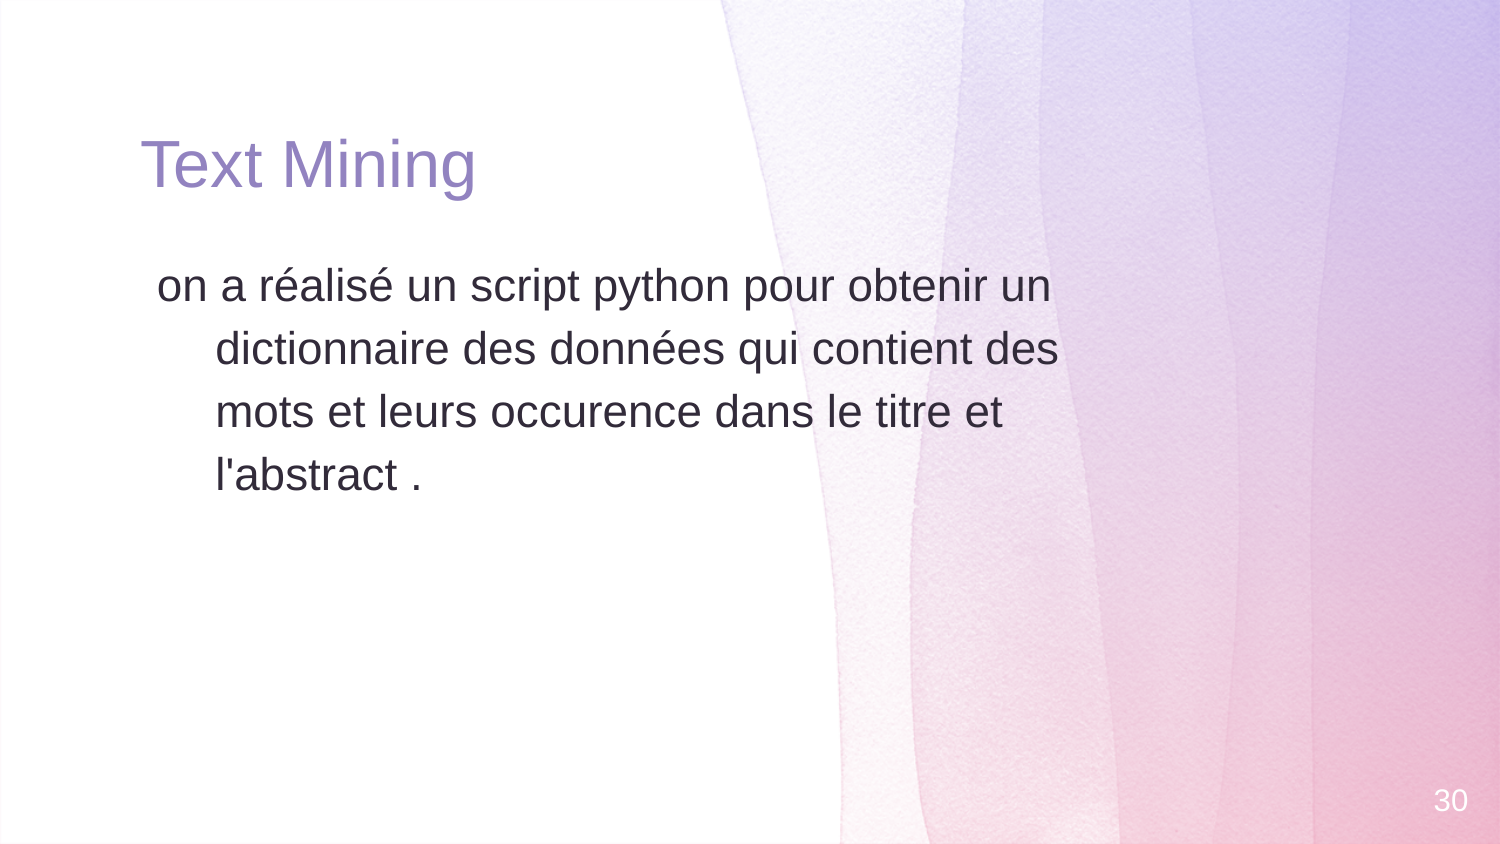

# Text Mining
on a réalisé un script python pour obtenir un dictionnaire des données qui contient des mots et leurs occurence dans le titre et l'abstract .
30